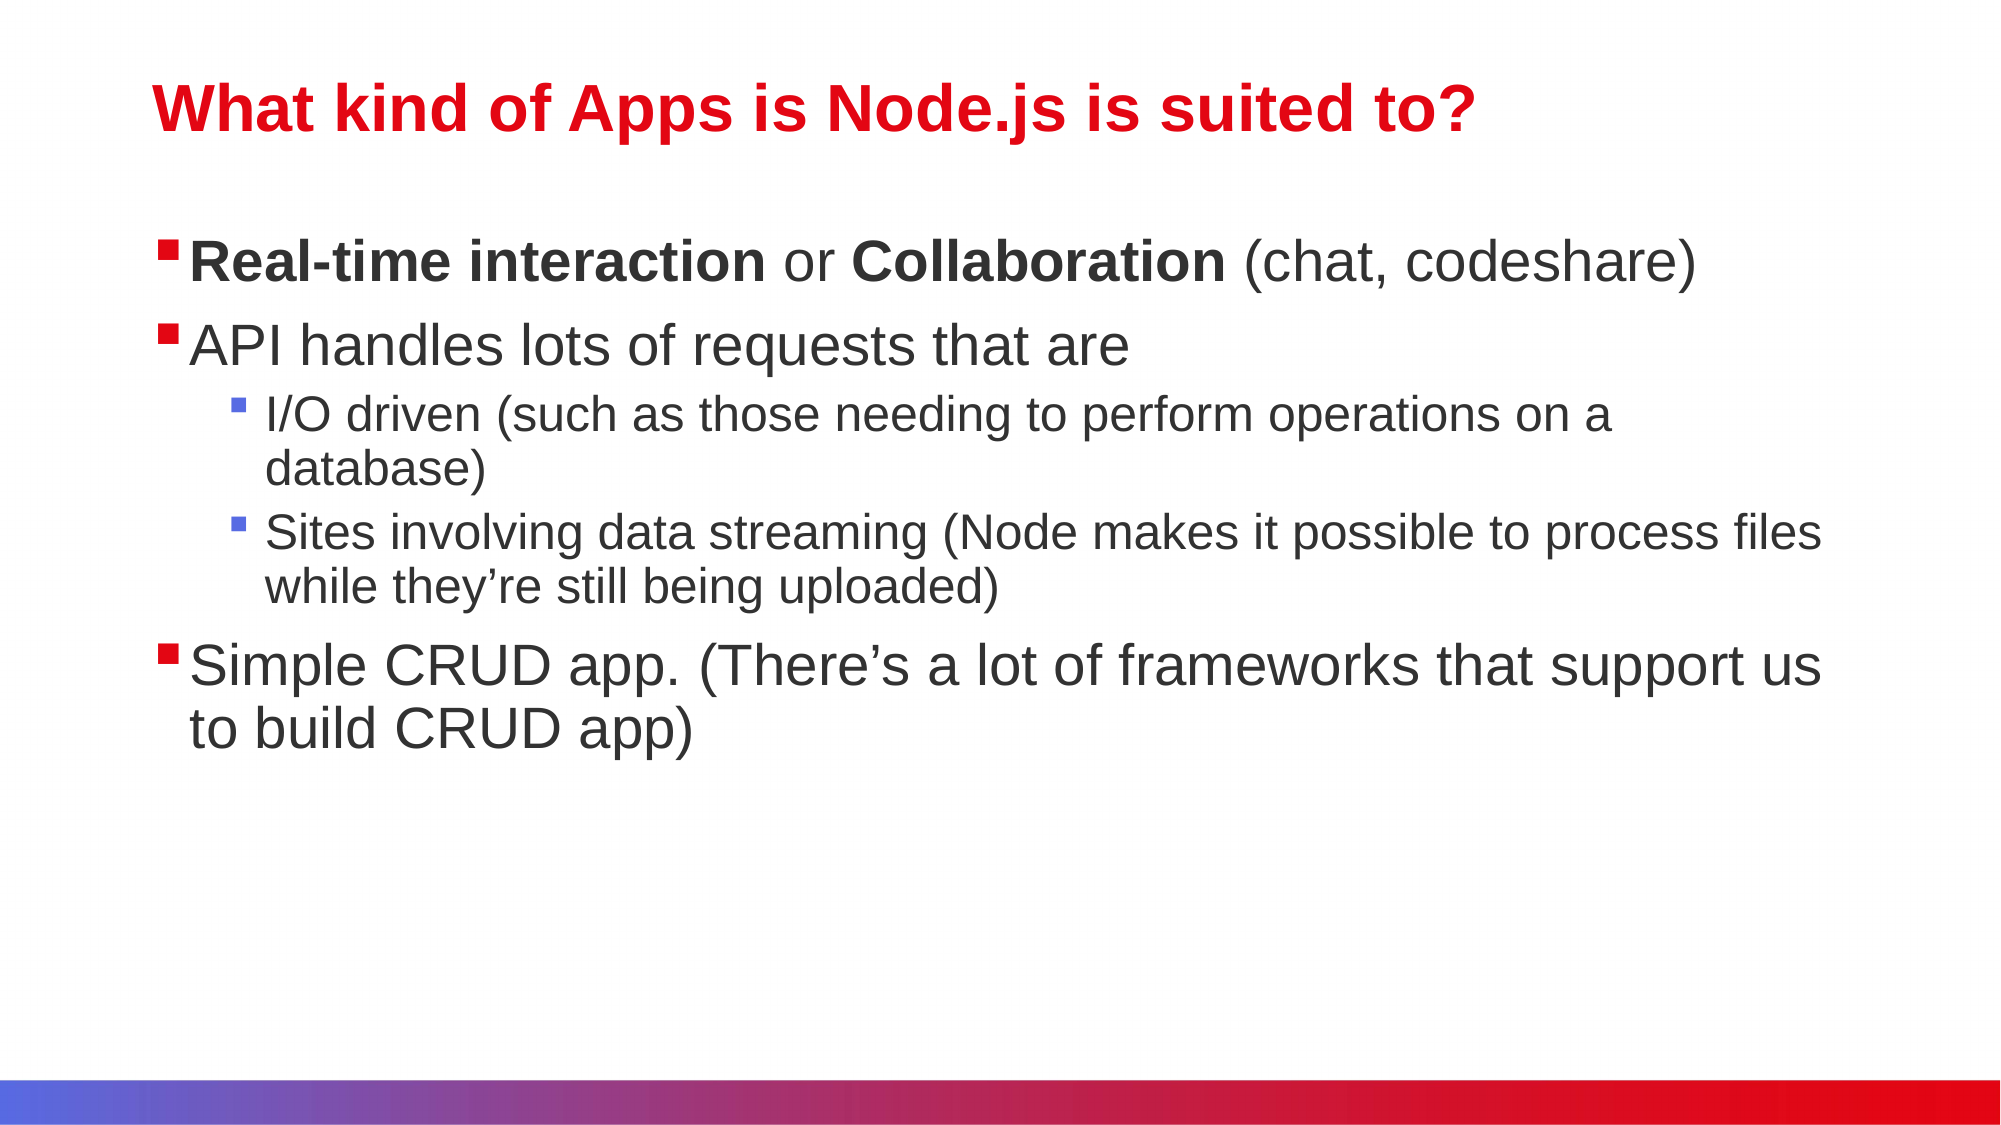

# What kind of Apps is Node.js is suited to?
Real-time interaction or Collaboration (chat, codeshare)
API handles lots of requests that are
I/O driven (such as those needing to perform operations on a database)
Sites involving data streaming (Node makes it possible to process files while they’re still being uploaded)
Simple CRUD app. (There’s a lot of frameworks that support us to build CRUD app)